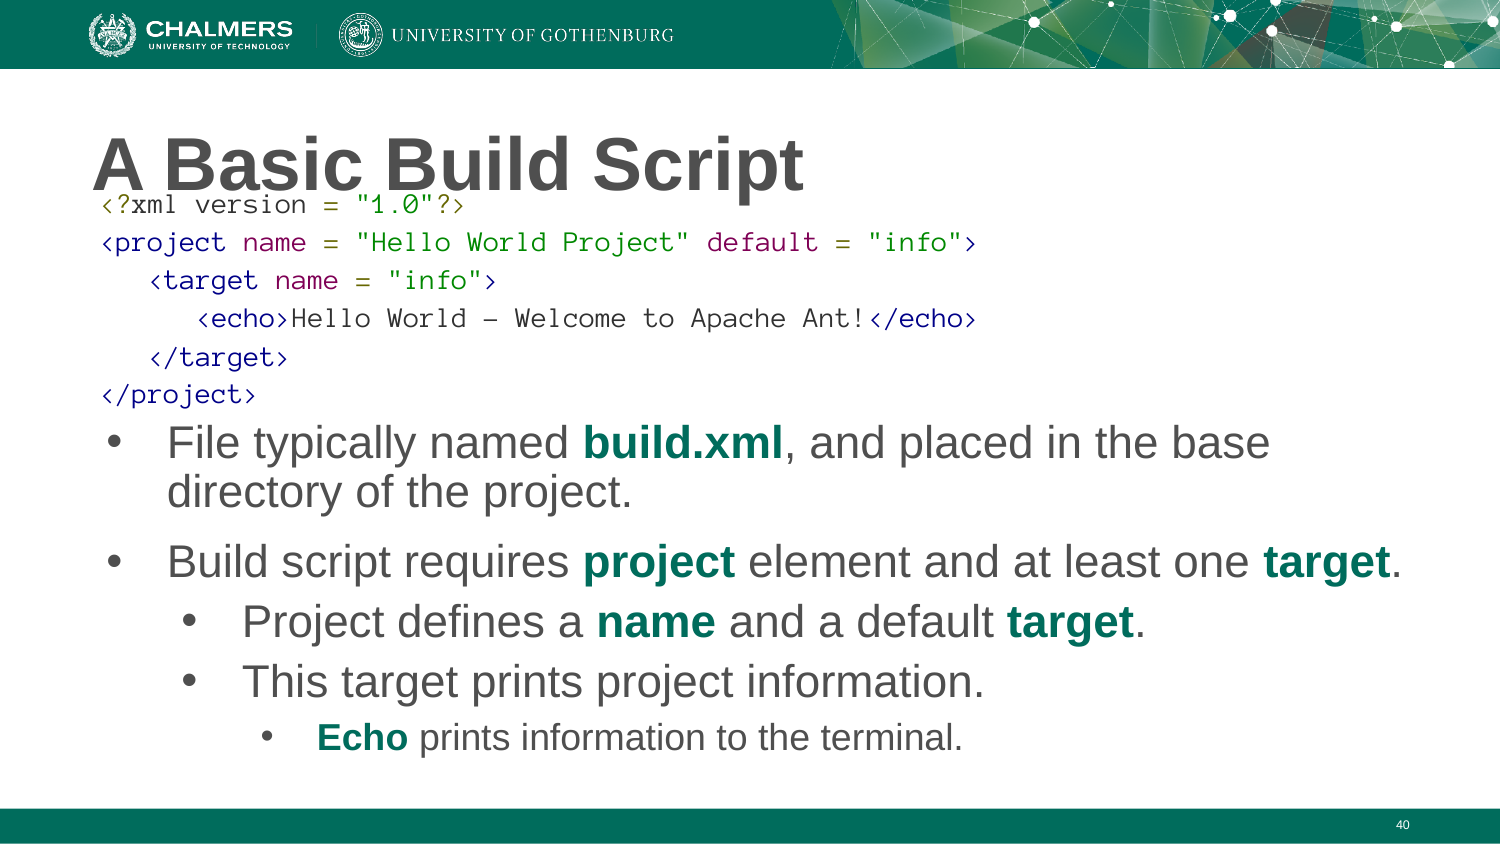

# A Basic Build Script
<?xml version = "1.0"?>
<project name = "Hello World Project" default = "info">
   <target name = "info">
      <echo>Hello World - Welcome to Apache Ant!</echo>
   </target>
</project>

File typically named build.xml, and placed in the base directory of the project.
Build script requires project element and at least one target.
Project defines a name and a default target.
This target prints project information.
Echo prints information to the terminal.
40